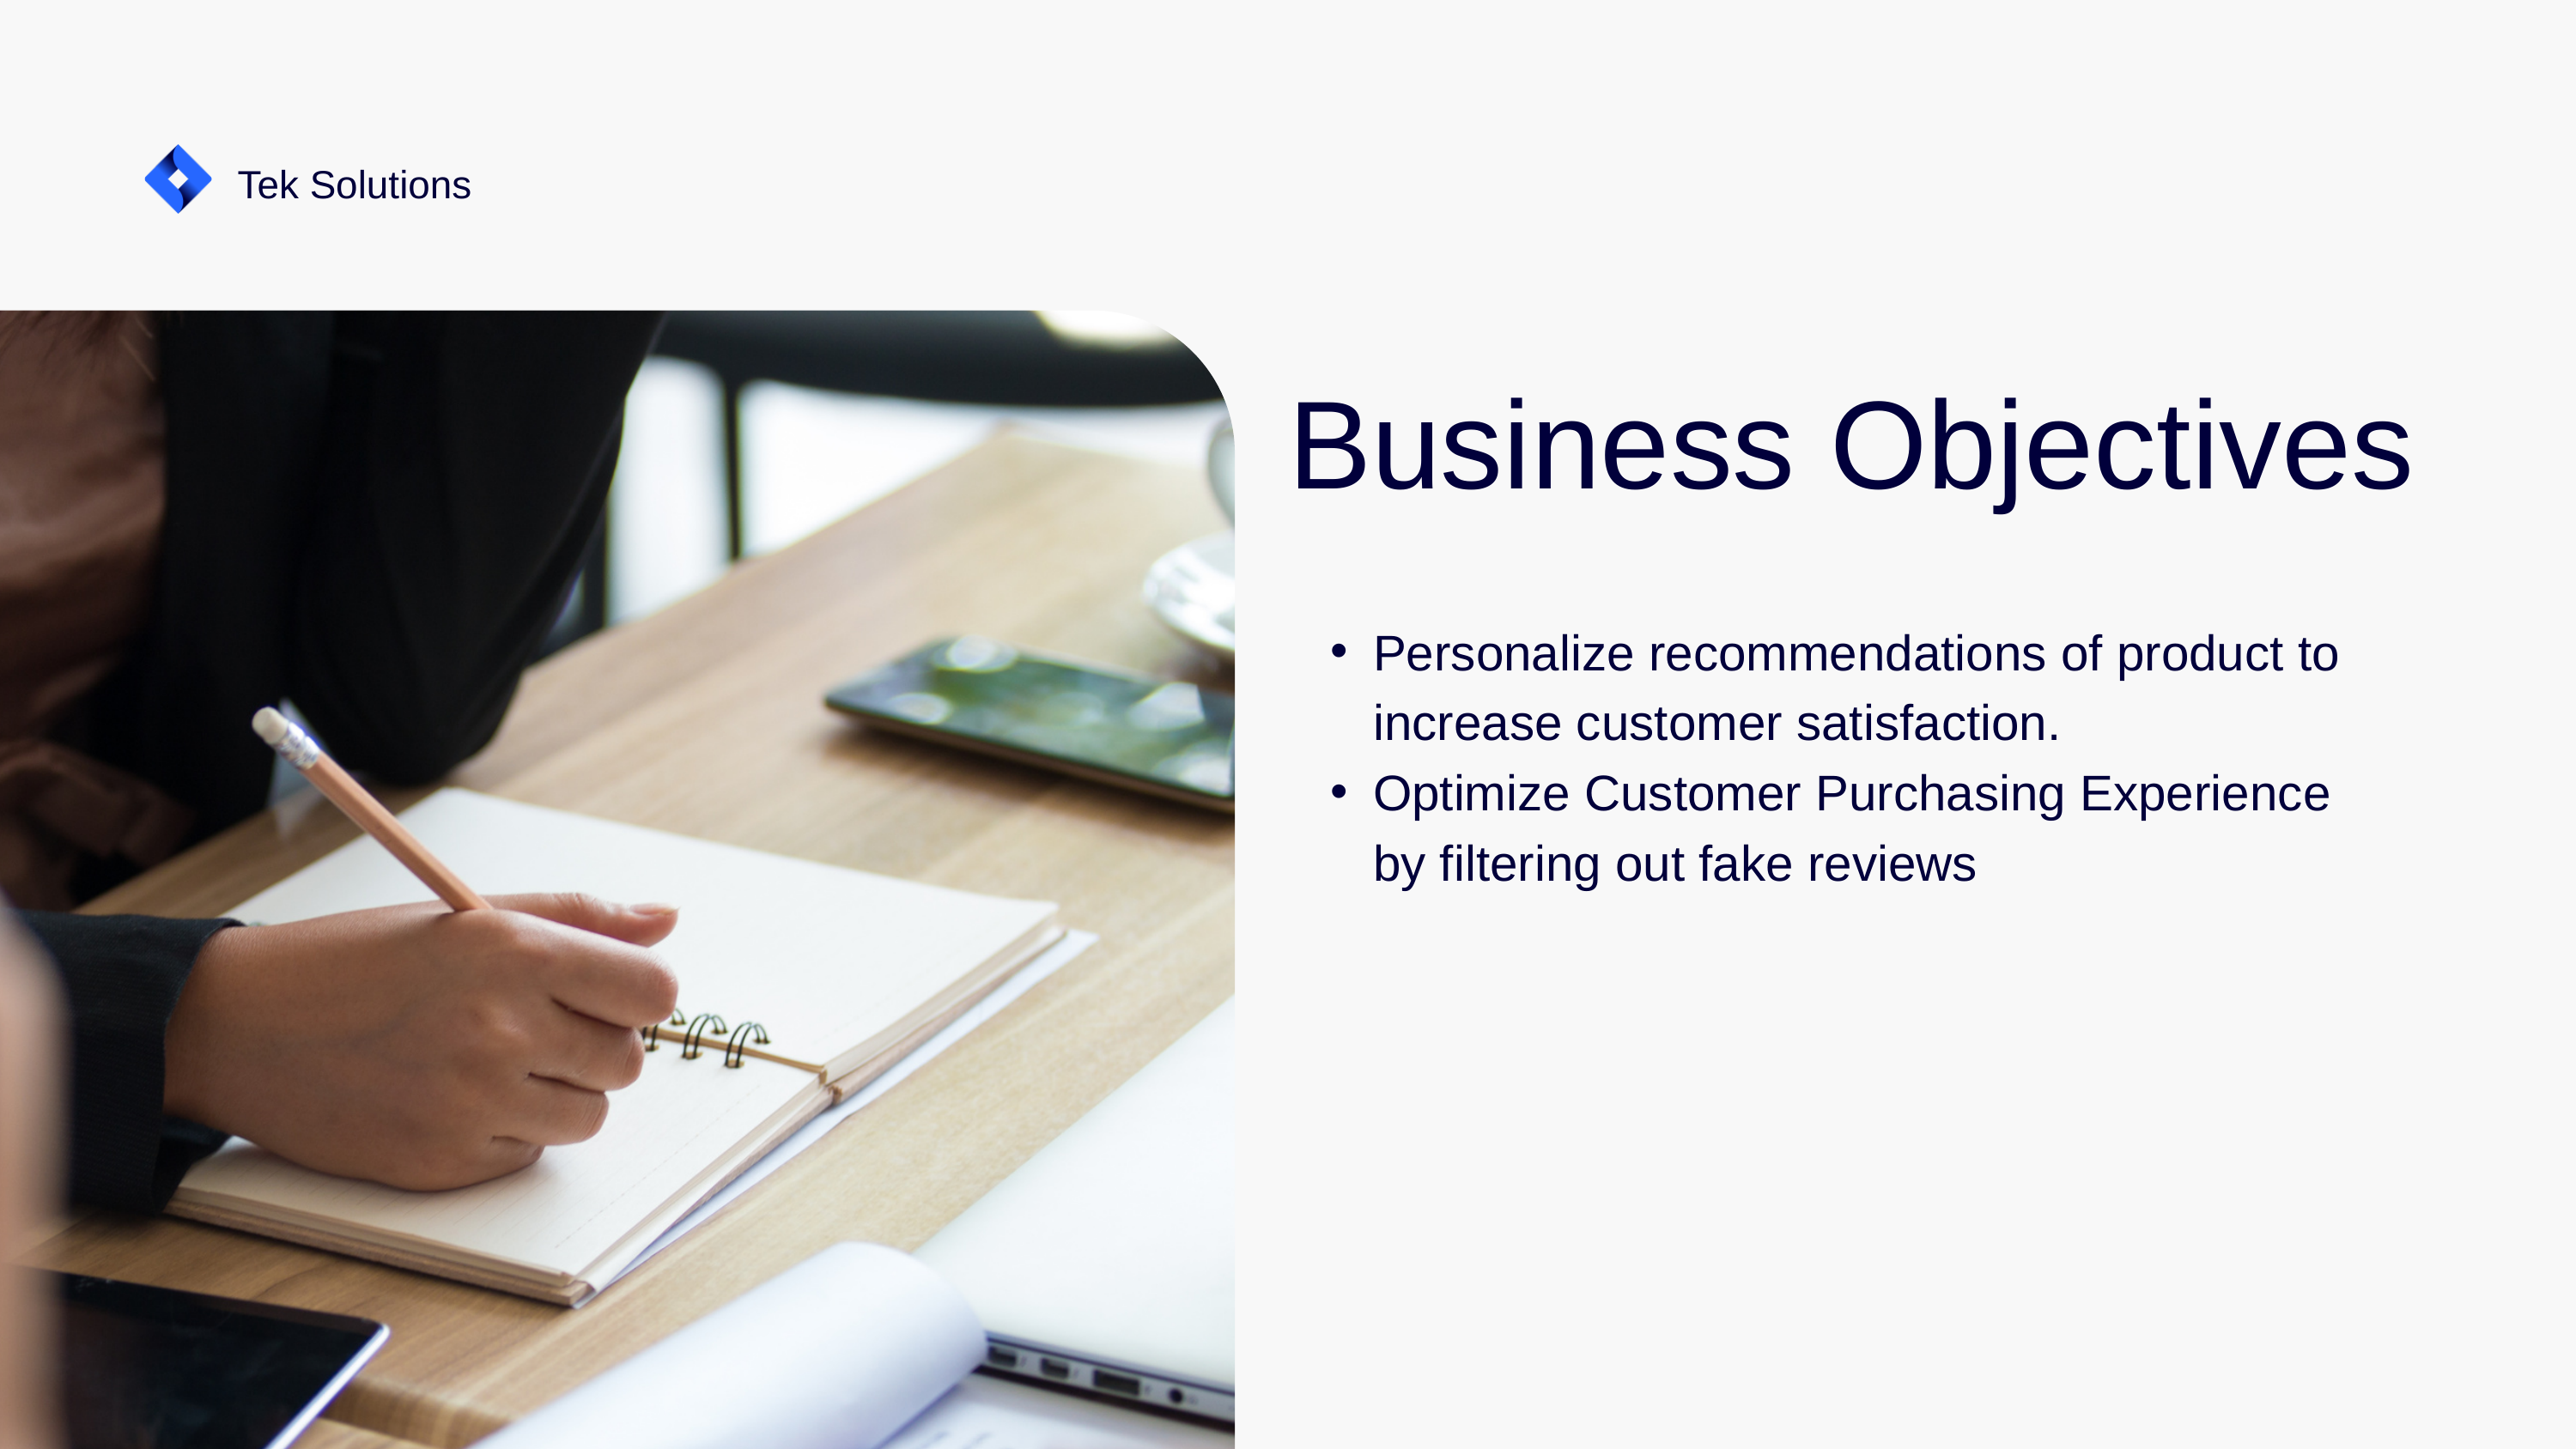

Tek Solutions

Business Objectives
Personalize recommendations of product to increase customer satisfaction.
Optimize Customer Purchasing Experience by filtering out fake reviews